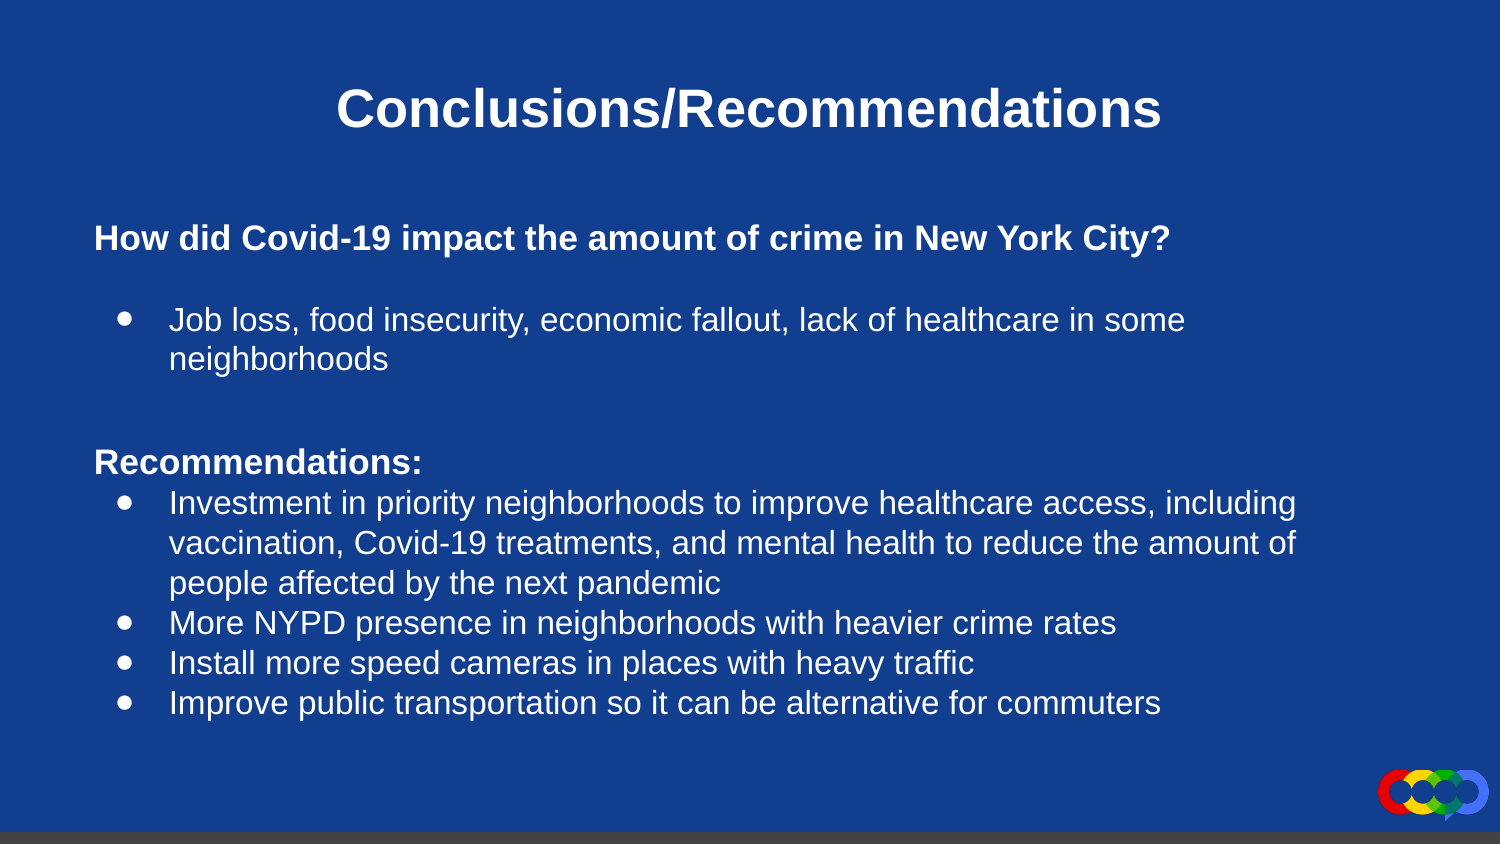

# Conclusions/Recommendations
How did Covid-19 impact the amount of crime in New York City?

Job loss, food insecurity, economic fallout, lack of healthcare in some neighborhoods

Recommendations:
Investment in priority neighborhoods to improve healthcare access, including vaccination, Covid-19 treatments, and mental health to reduce the amount of people affected by the next pandemic
More NYPD presence in neighborhoods with heavier crime rates
Install more speed cameras in places with heavy traffic
Improve public transportation so it can be alternative for commuters